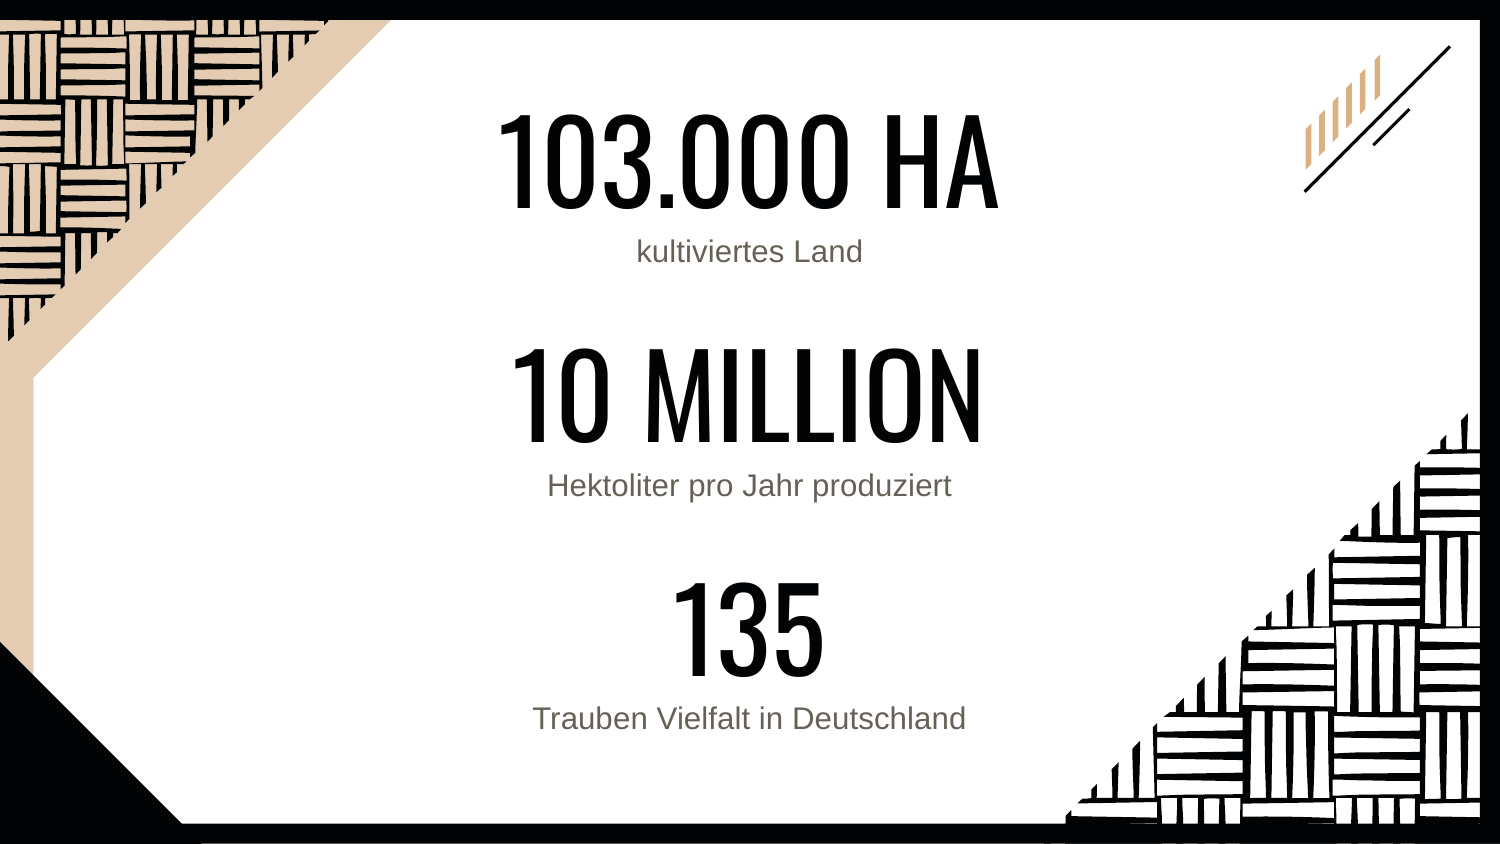

# 103.000 HA
kultiviertes Land
10 MILLION
Hektoliter pro Jahr produziert
135
Trauben Vielfalt in Deutschland